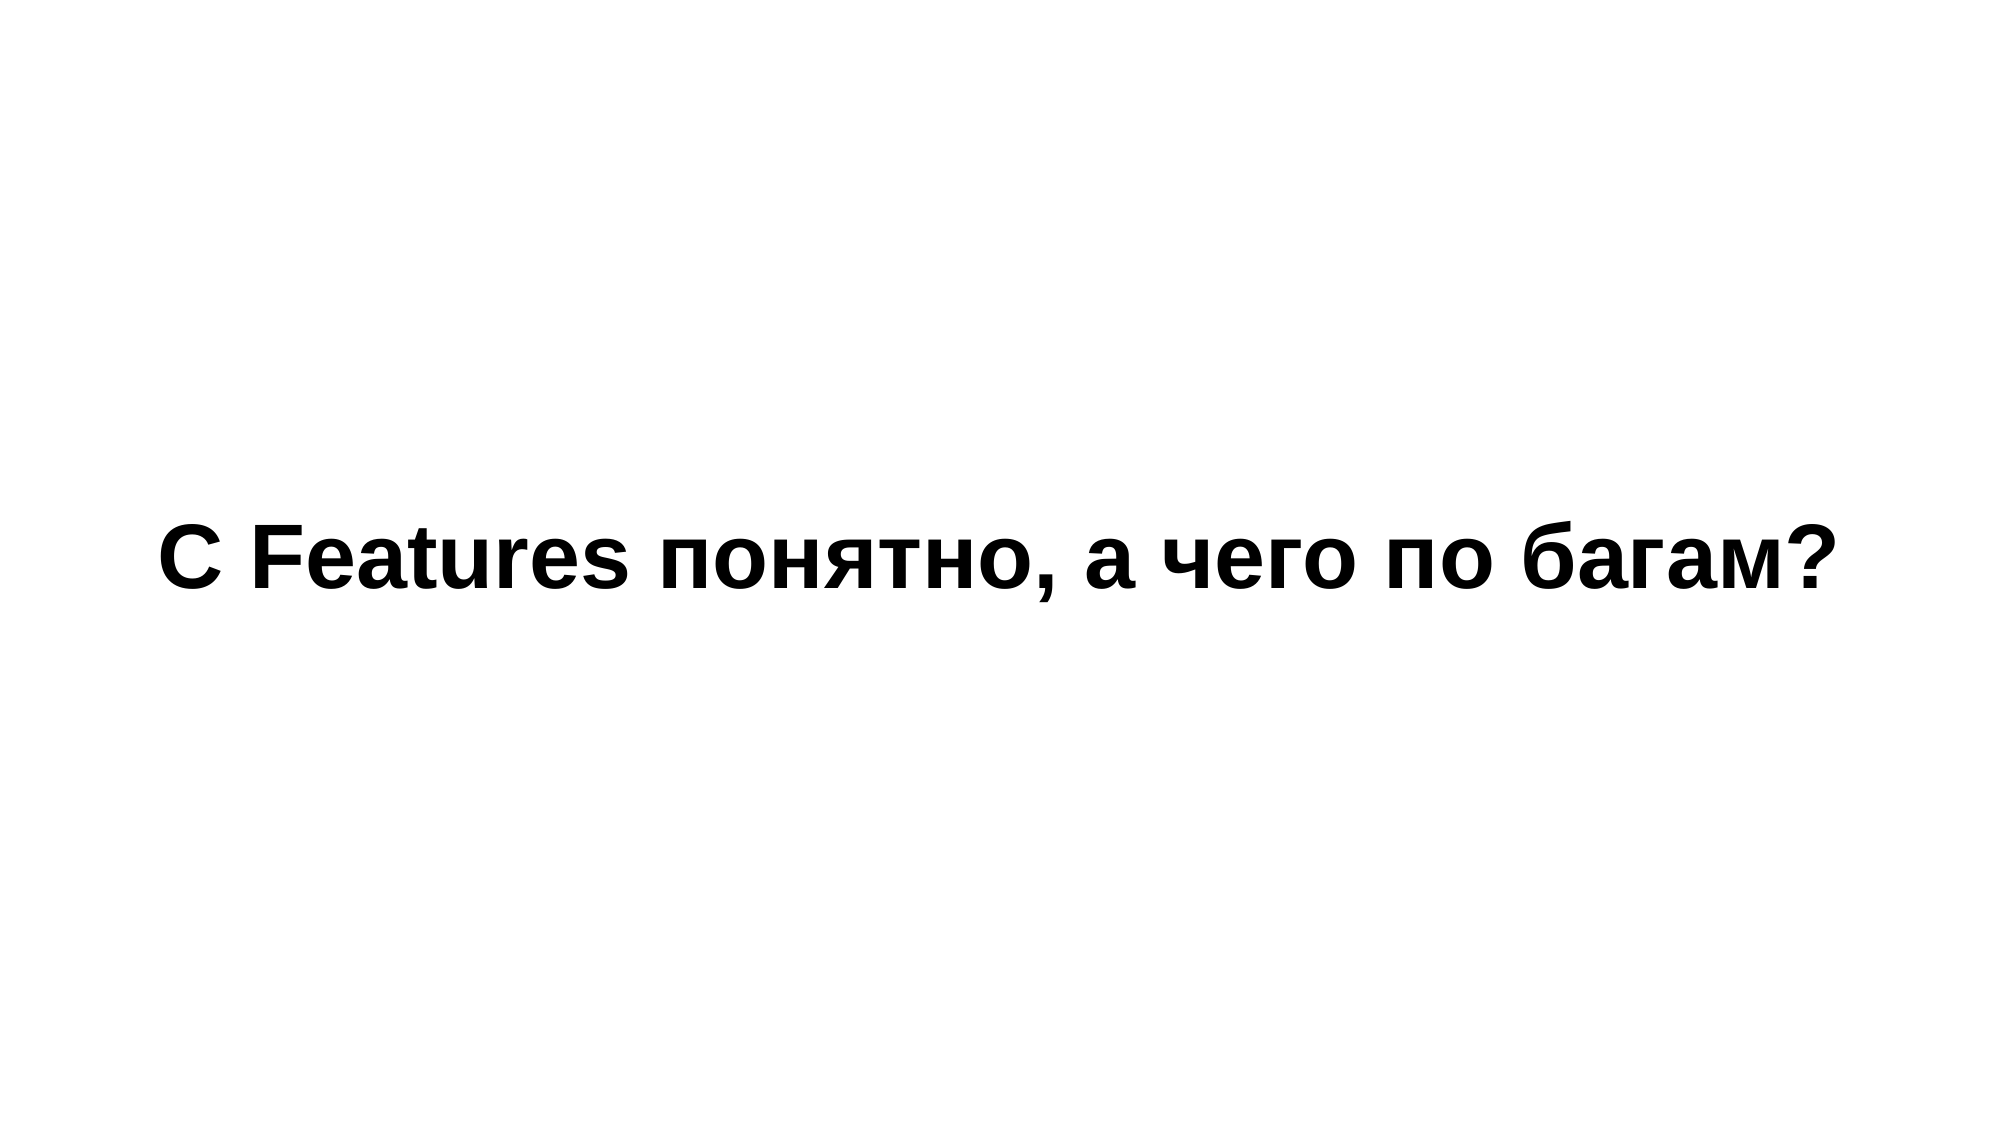

C Features понятно, а чего по багам?